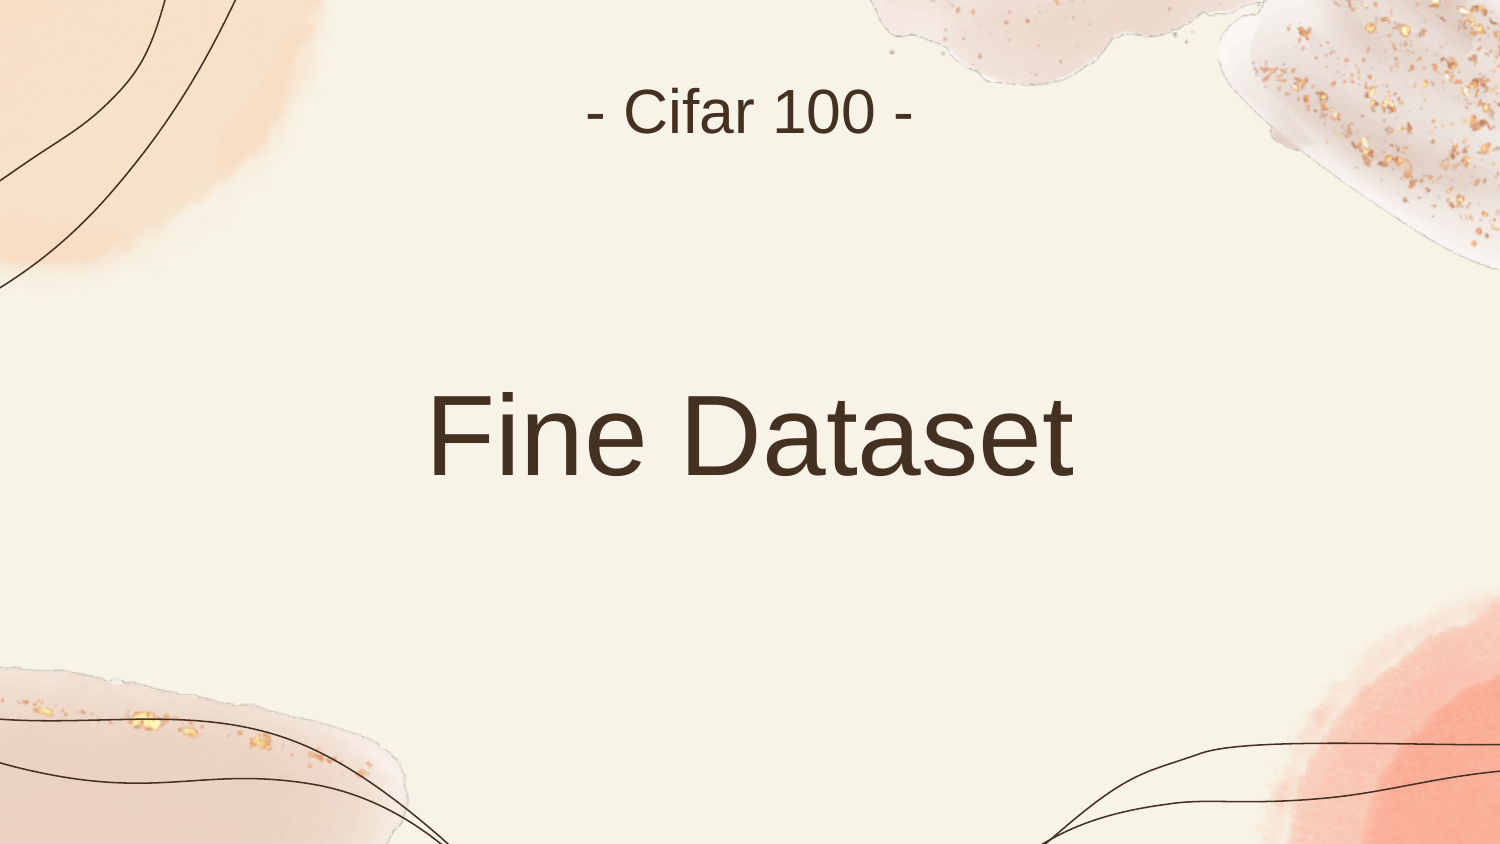

- Cifar 100 -
# Fine Dataset